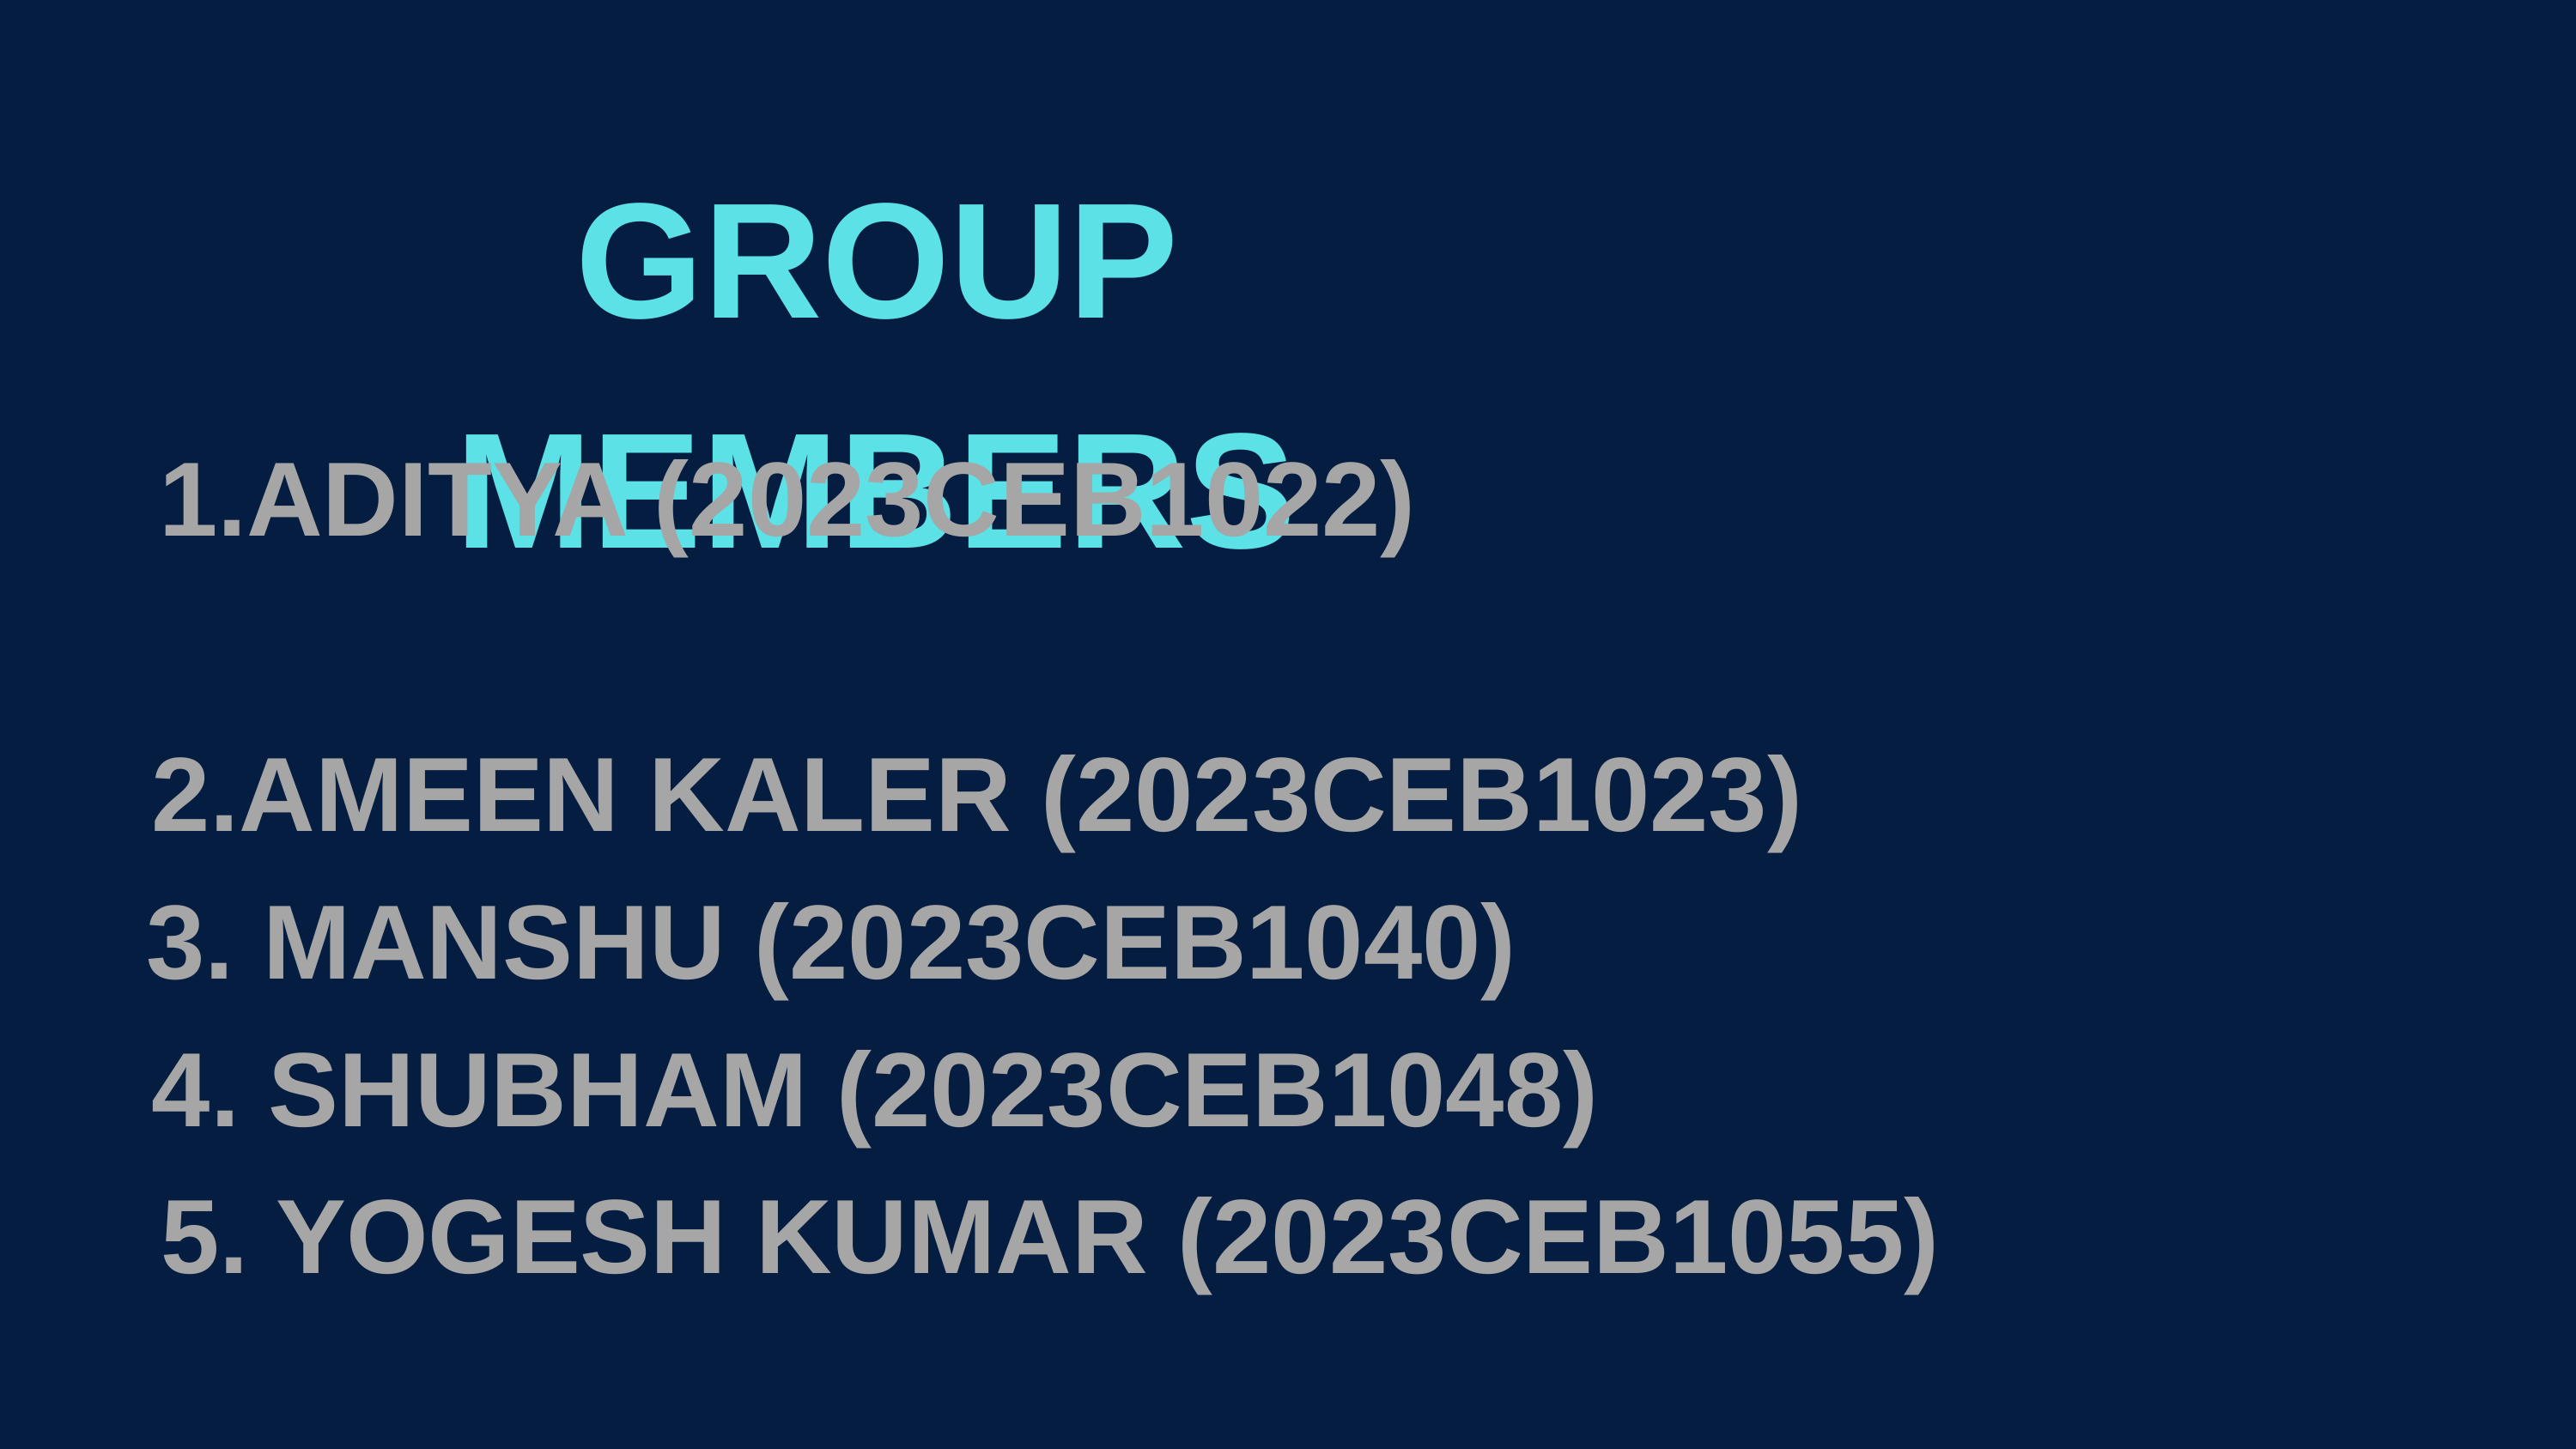

GROUP MEMBERS
1.ADITYA (2023CEB1022)
2.AMEEN KALER (2023CEB1023)
3. MANSHU (2023CEB1040)
4. SHUBHAM (2023CEB1048)
5. YOGESH KUMAR (2023CEB1055)